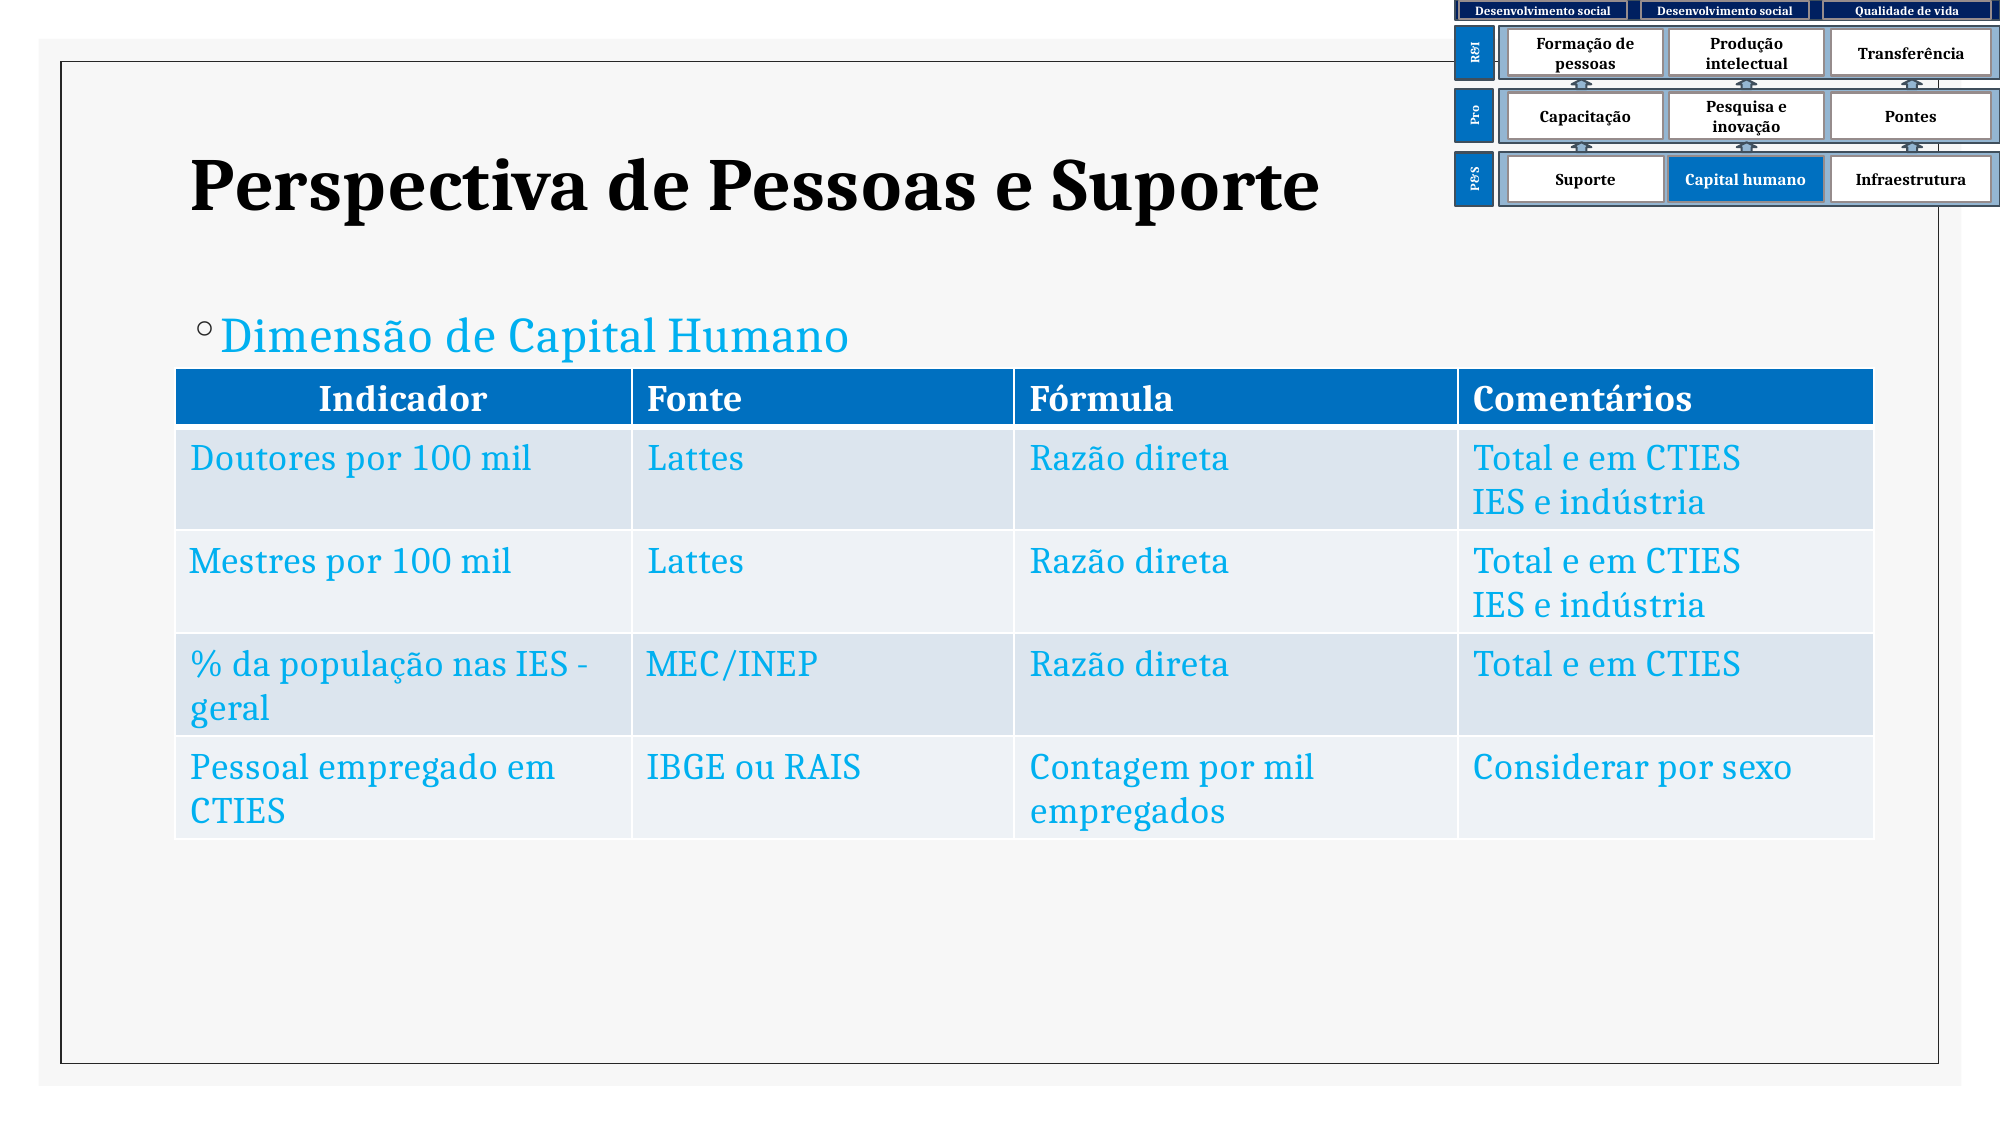

Desenvolvimento social
Desenvolvimento social
Qualidade de vida

Formação de pessoas
Produção intelectual
Transferência
R&I

Capacitação
Pesquisa e inovação
Pontes
Pro

P&S
Suporte
Capital humano
Infraestrutura
# Perspectiva de Pessoas e Suporte
Dimensão de Capital Humano
| Indicador | Fonte | Fórmula | Comentários |
| --- | --- | --- | --- |
| Doutores por 100 mil | Lattes | Razão direta | Total e em CTIES IES e indústria |
| Mestres por 100 mil | Lattes | Razão direta | Total e em CTIES IES e indústria |
| % da população nas IES - geral | MEC/INEP | Razão direta | Total e em CTIES |
| Pessoal empregado em CTIES | IBGE ou RAIS | Contagem por mil empregados | Considerar por sexo |